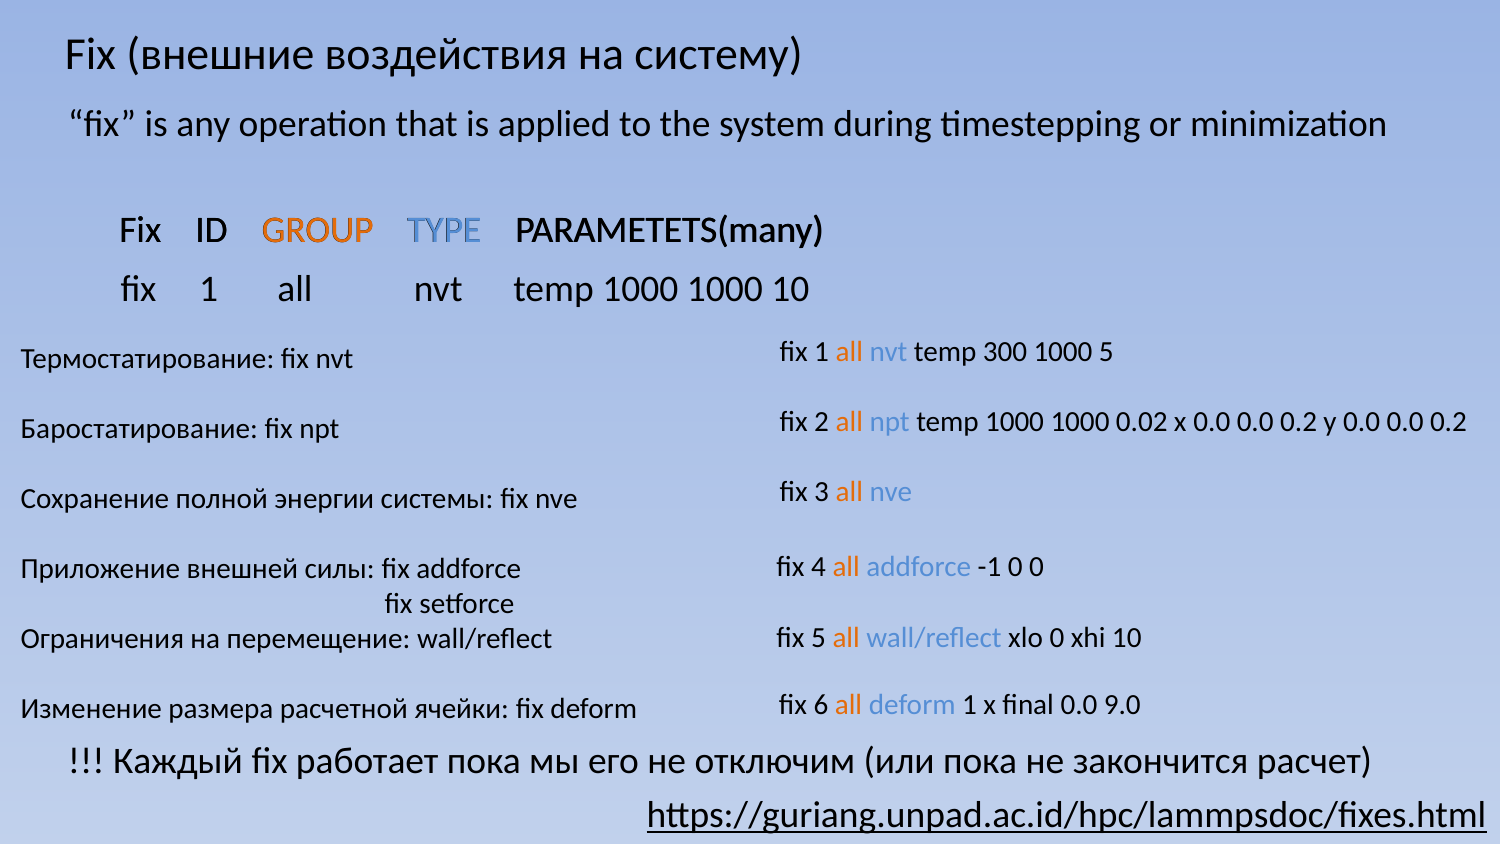

Fix (внешние воздействия на систему)
“fix” is any operation that is applied to the system during timestepping or minimization
Fix    ID    GROUP    TYPE    PARAMETETS(many)
Fix    ID    GROUP    TYPE    PARAMETETS(many)
fix     1       all            nvt      temp 1000 1000 10
fix 1 all nvt temp 300 1000 5

fix 2 all npt temp 1000 1000 0.02 x 0.0 0.0 0.2 y 0.0 0.0 0.2

fix 3 all nve

Термостатирование: fix nvt

Баростатирование: fix npt

Сохранение полной энергии системы: fix nve

Приложение внешней силы: fix addforce
                                                        fix setforce
Ограничения на перемещение: wall/reflect

Изменение размера расчетной ячейки: fix deform
fix 4 all addforce -1 0 0

fix 5 all wall/reflect xlo 0 xhi 10

fix 6 all deform 1 x final 0.0 9.0
!!! Каждый fix работает пока мы его не отключим (или пока не закончится расчет)
https://guriang.unpad.ac.id/hpc/lammpsdoc/fixes.html